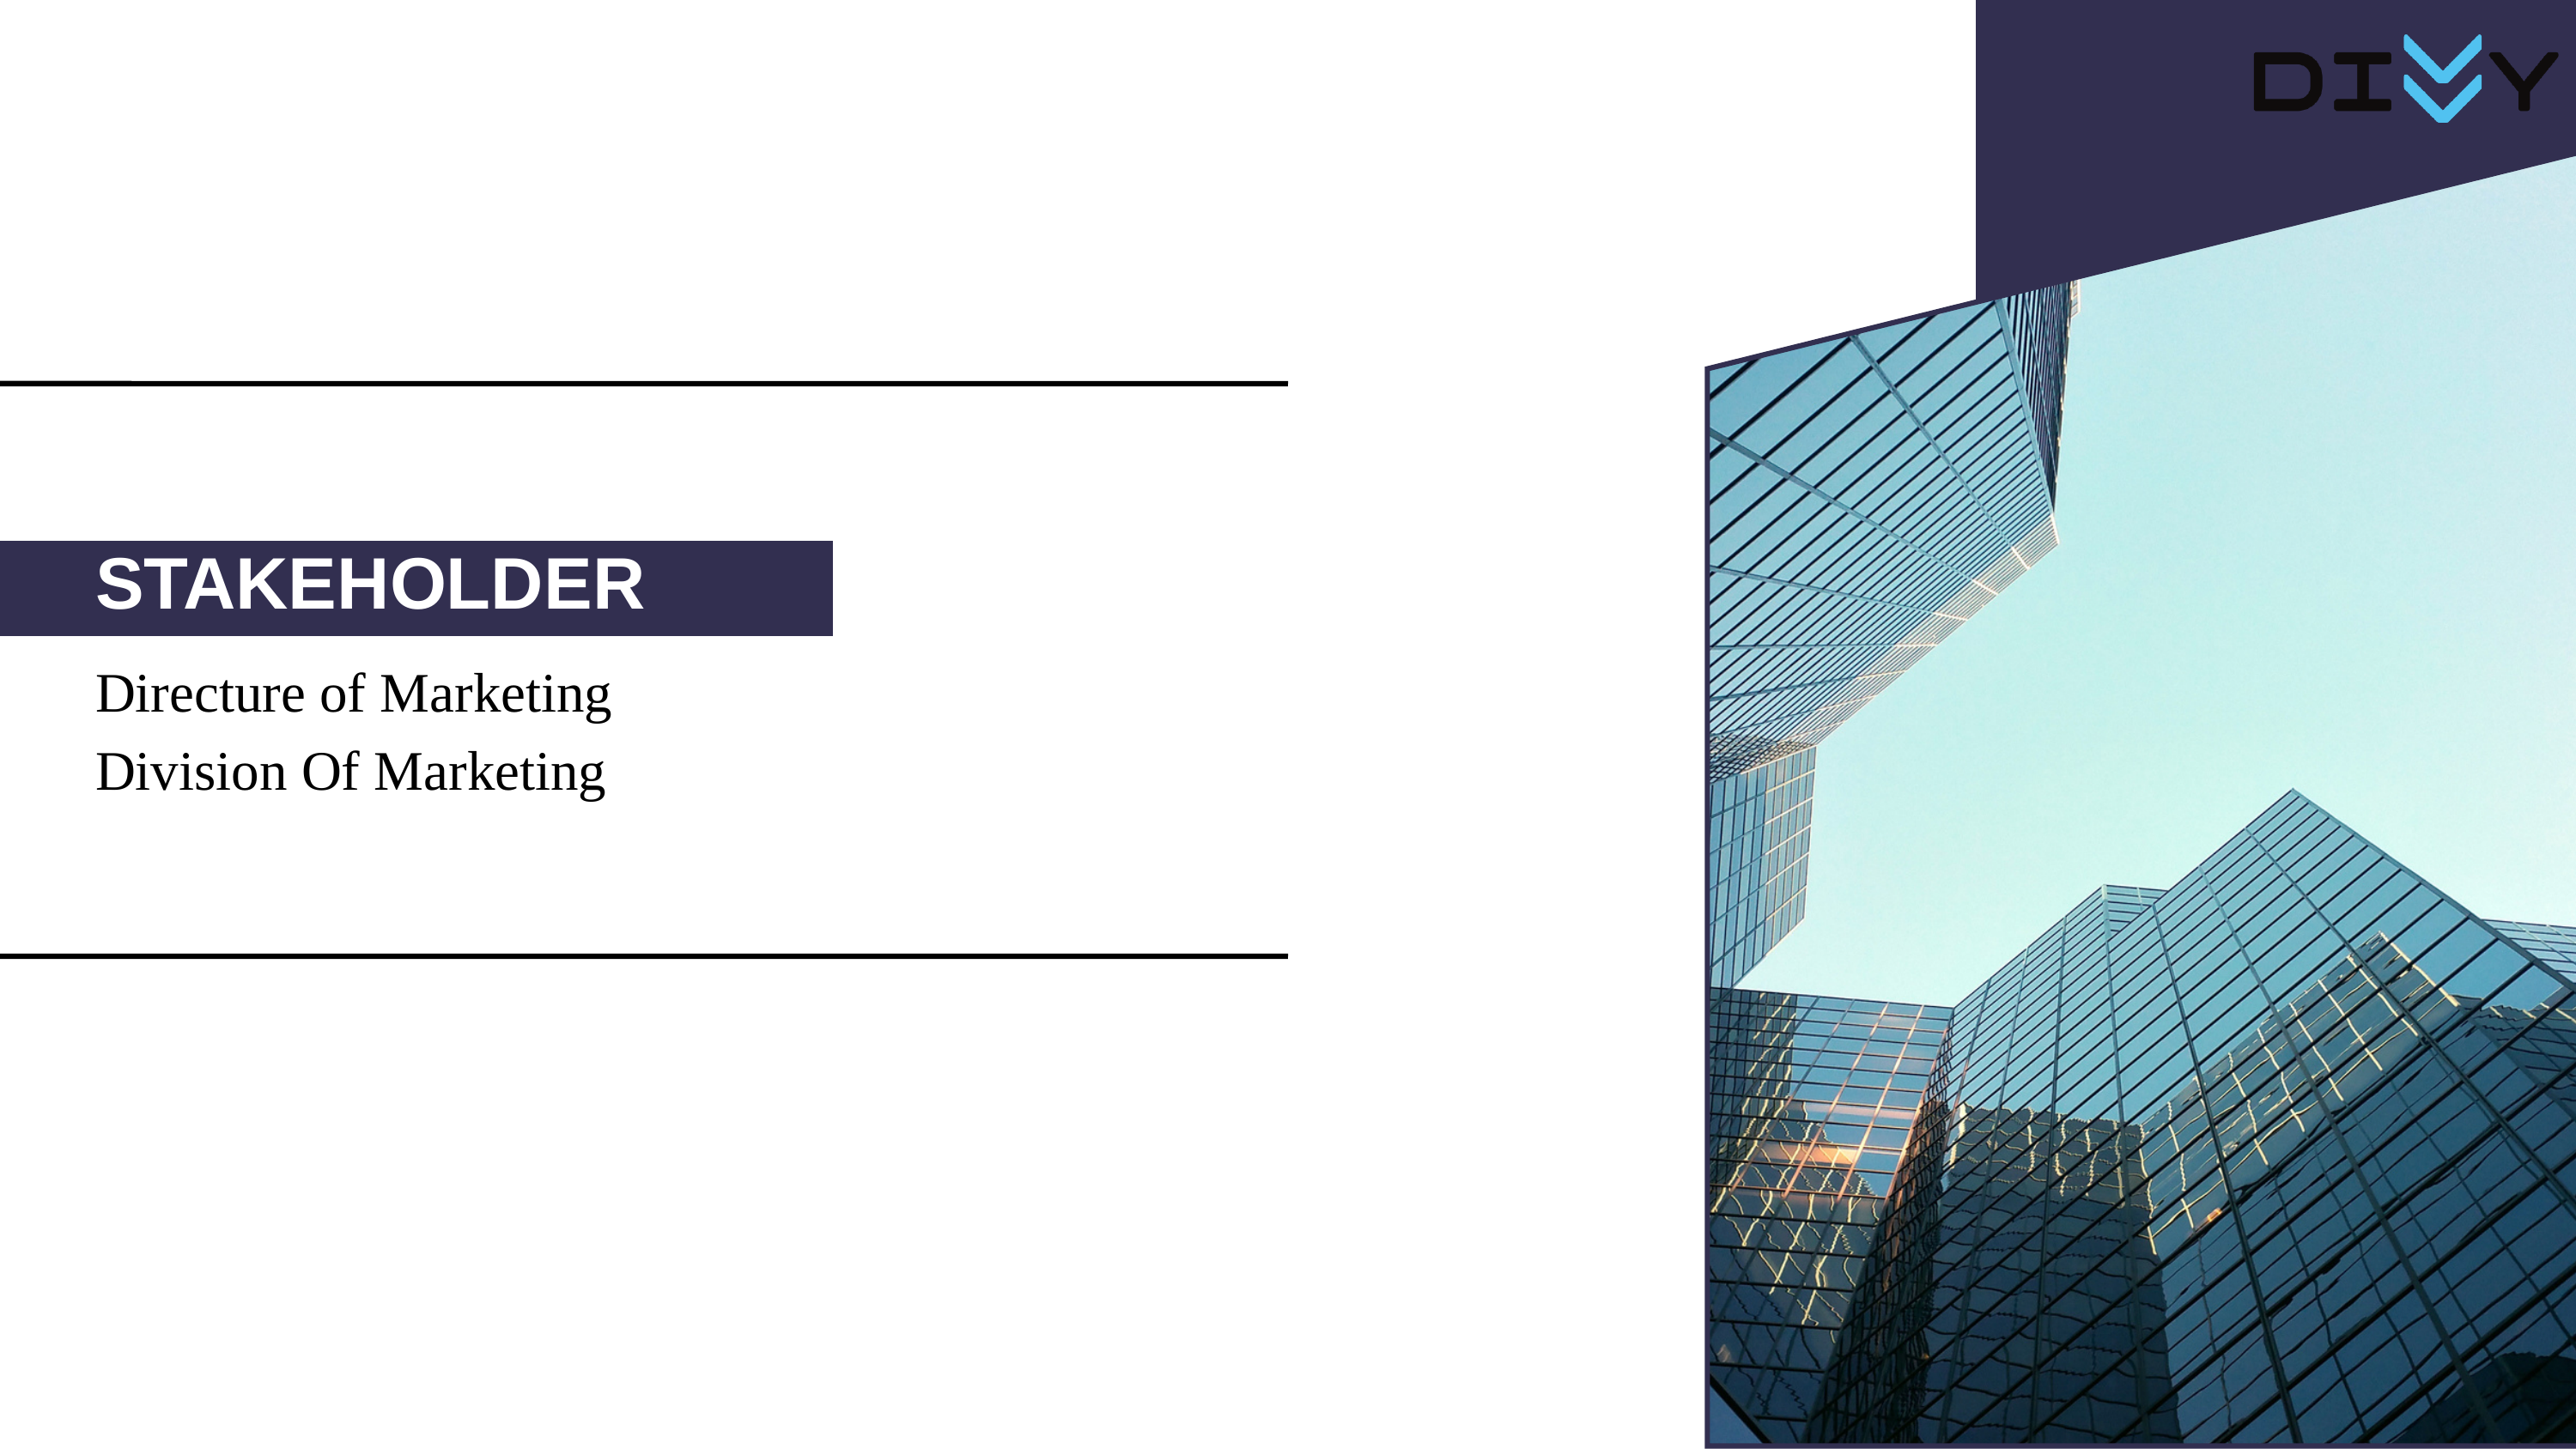

STAKEHOLDER

Directure of Marketing
Division Of Marketing